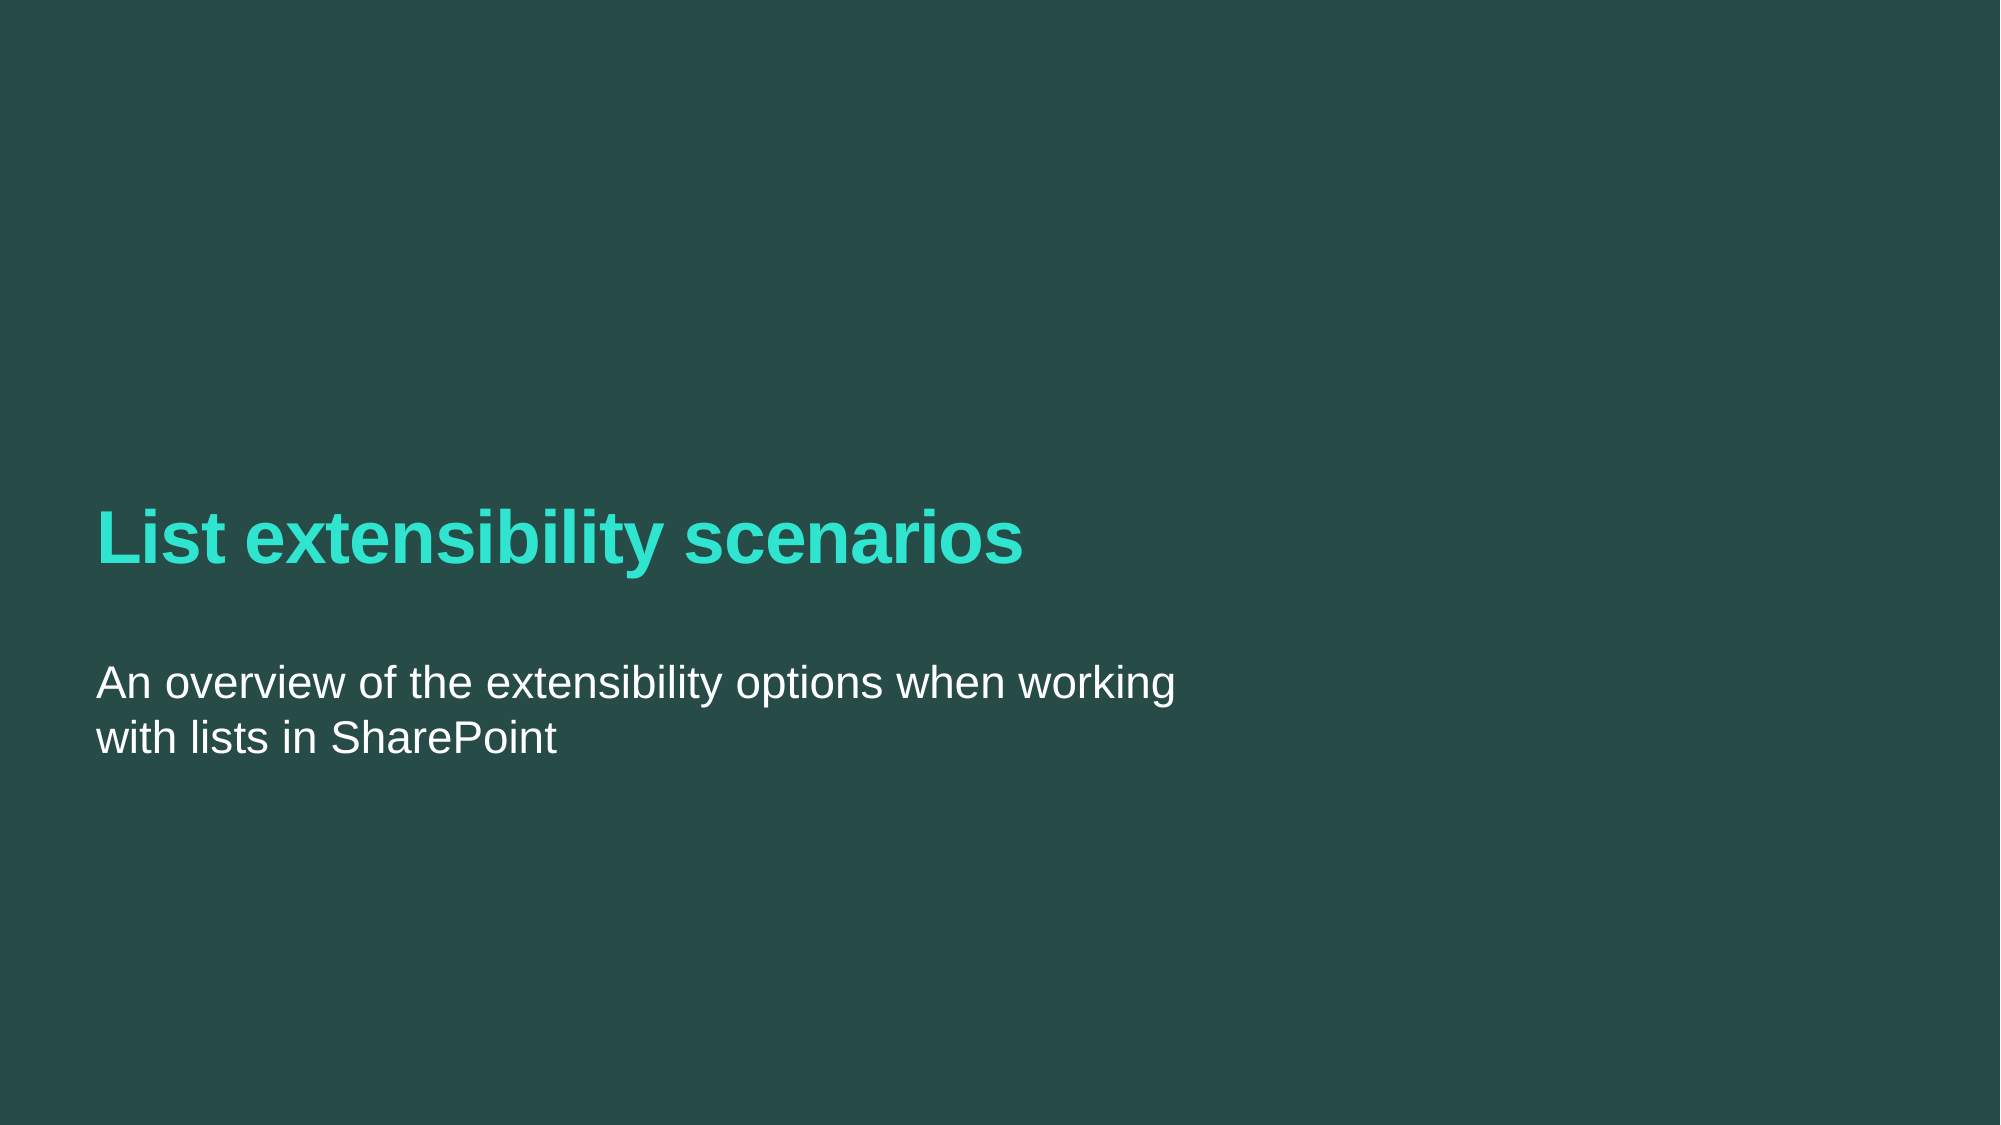

# List extensibility scenarios
An overview of the extensibility options when working
with lists in SharePoint